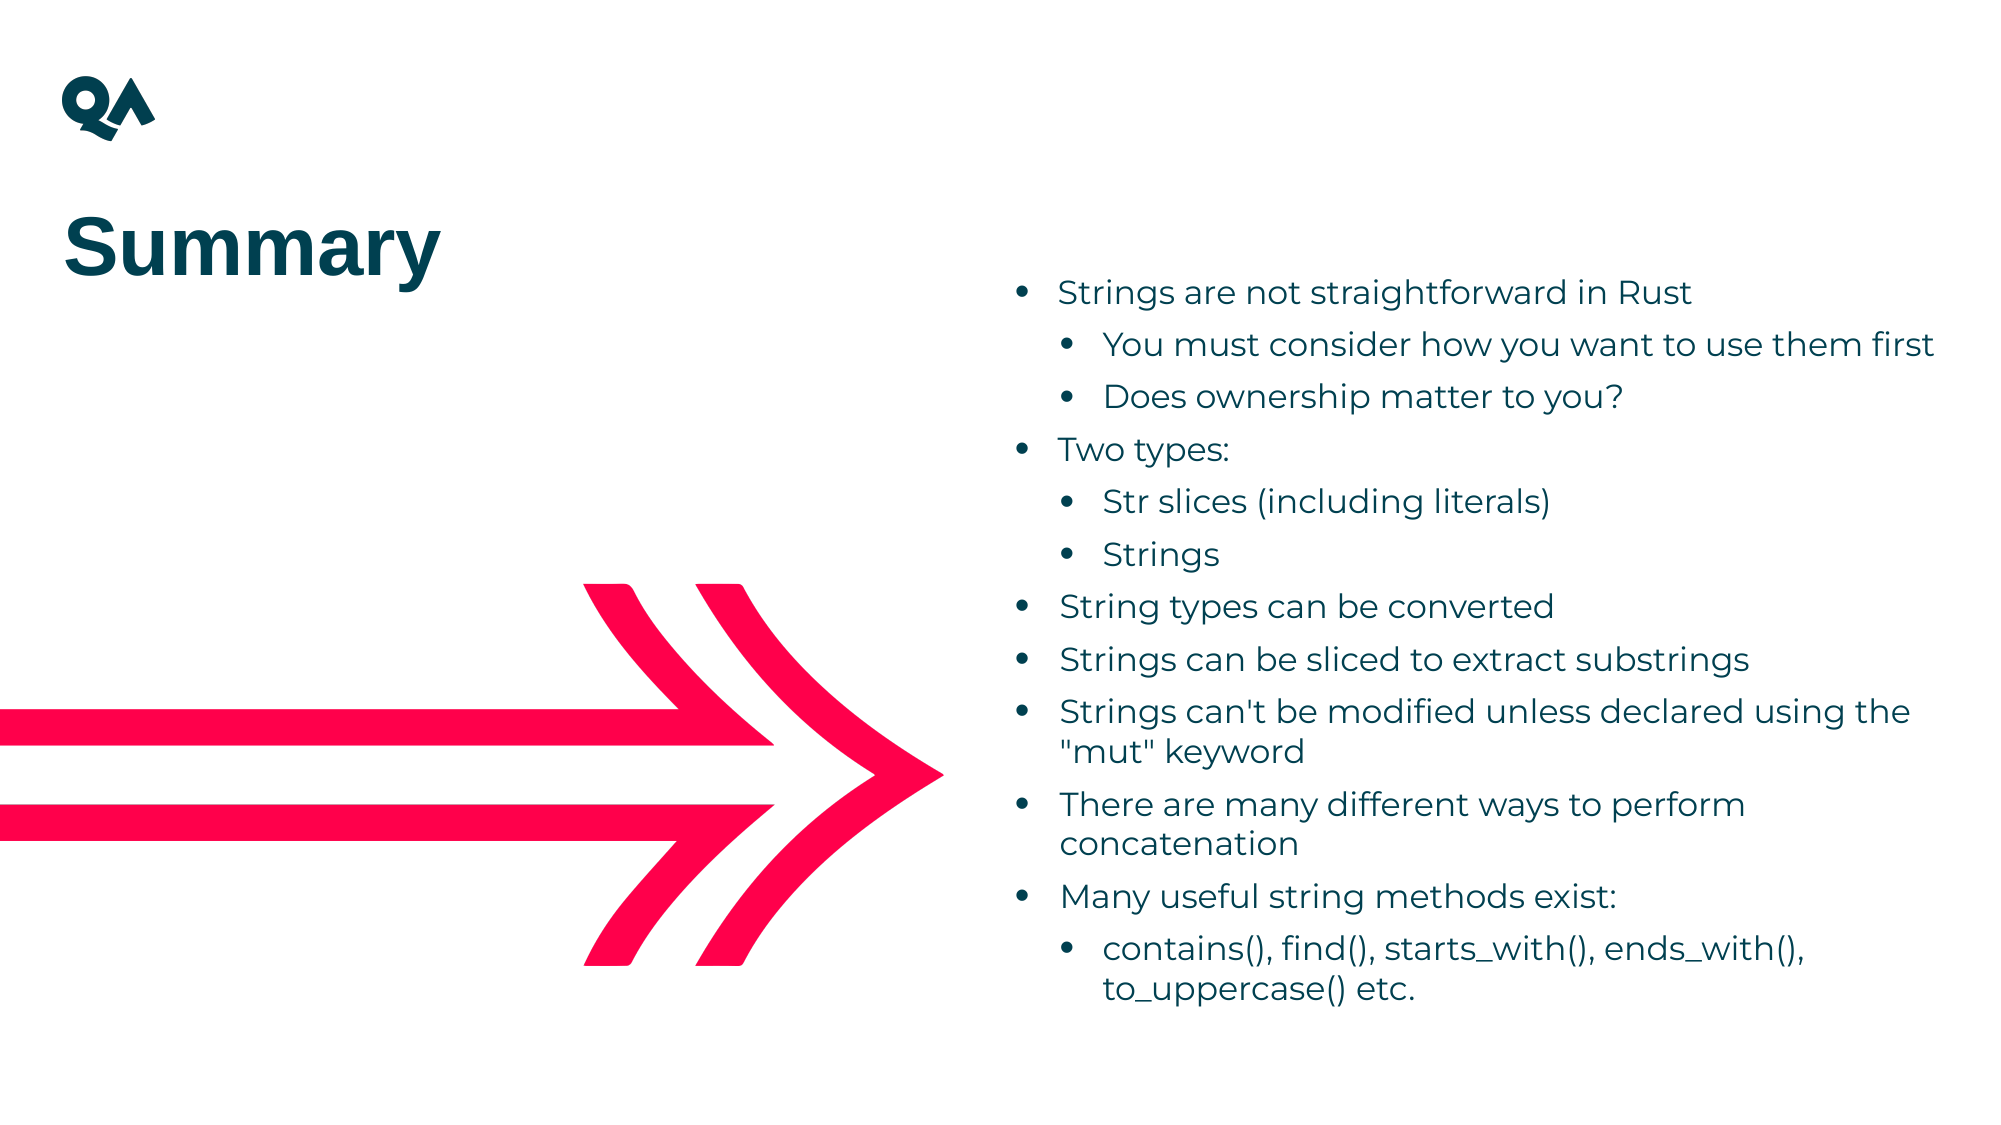

Summary
Strings are not straightforward in Rust
You must consider how you want to use them first
Does ownership matter to you?
Two types:
Str slices (including literals)
Strings
String types can be converted
Strings can be sliced to extract substrings
Strings can't be modified unless declared using the "mut" keyword
There are many different ways to perform concatenation
Many useful string methods exist:
contains(), find(), starts_with(), ends_with(), to_uppercase() etc.